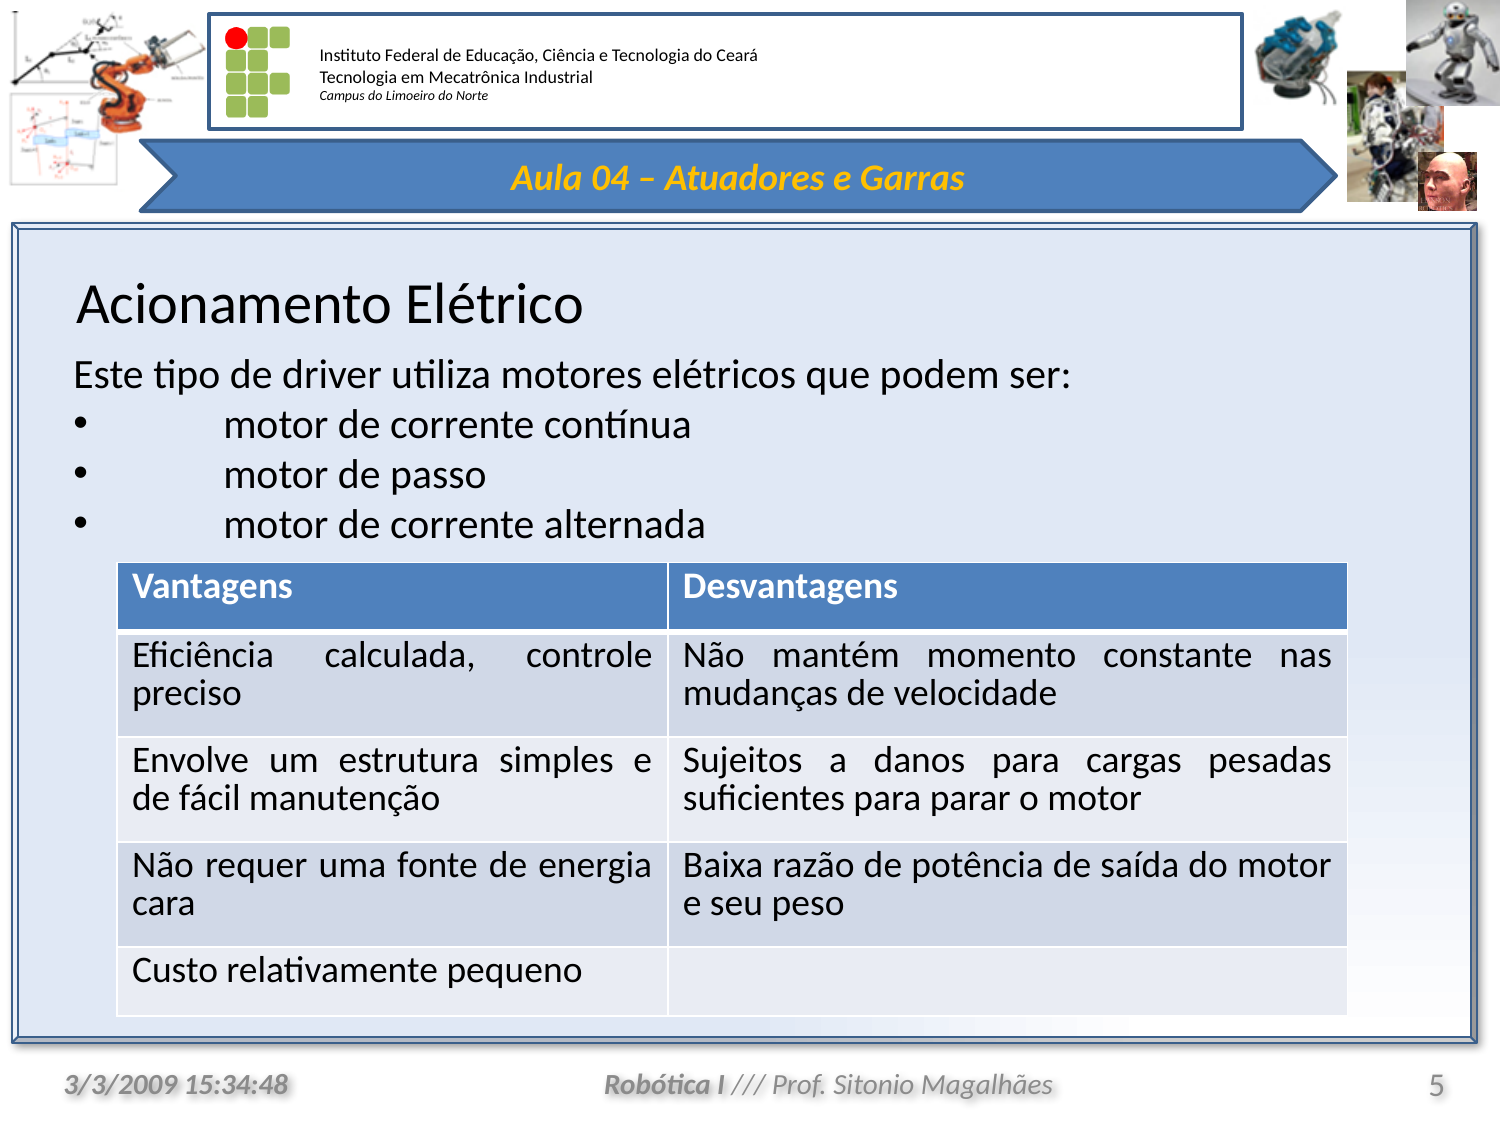

Acionamento Elétrico
Este tipo de driver utiliza motores elétricos que podem ser:
	motor de corrente contínua
	motor de passo
	motor de corrente alternada
| Vantagens | Desvantagens |
| --- | --- |
| Eficiência calculada, controle preciso | Não mantém momento constante nas mudanças de velocidade |
| Envolve um estrutura simples e de fácil manutenção | Sujeitos a danos para cargas pesadas suficientes para parar o motor |
| Não requer uma fonte de energia cara | Baixa razão de potência de saída do motor e seu peso |
| Custo relativamente pequeno |  |
3/3/2009 15:34:48
Robótica I /// Prof. Sitonio Magalhães
5